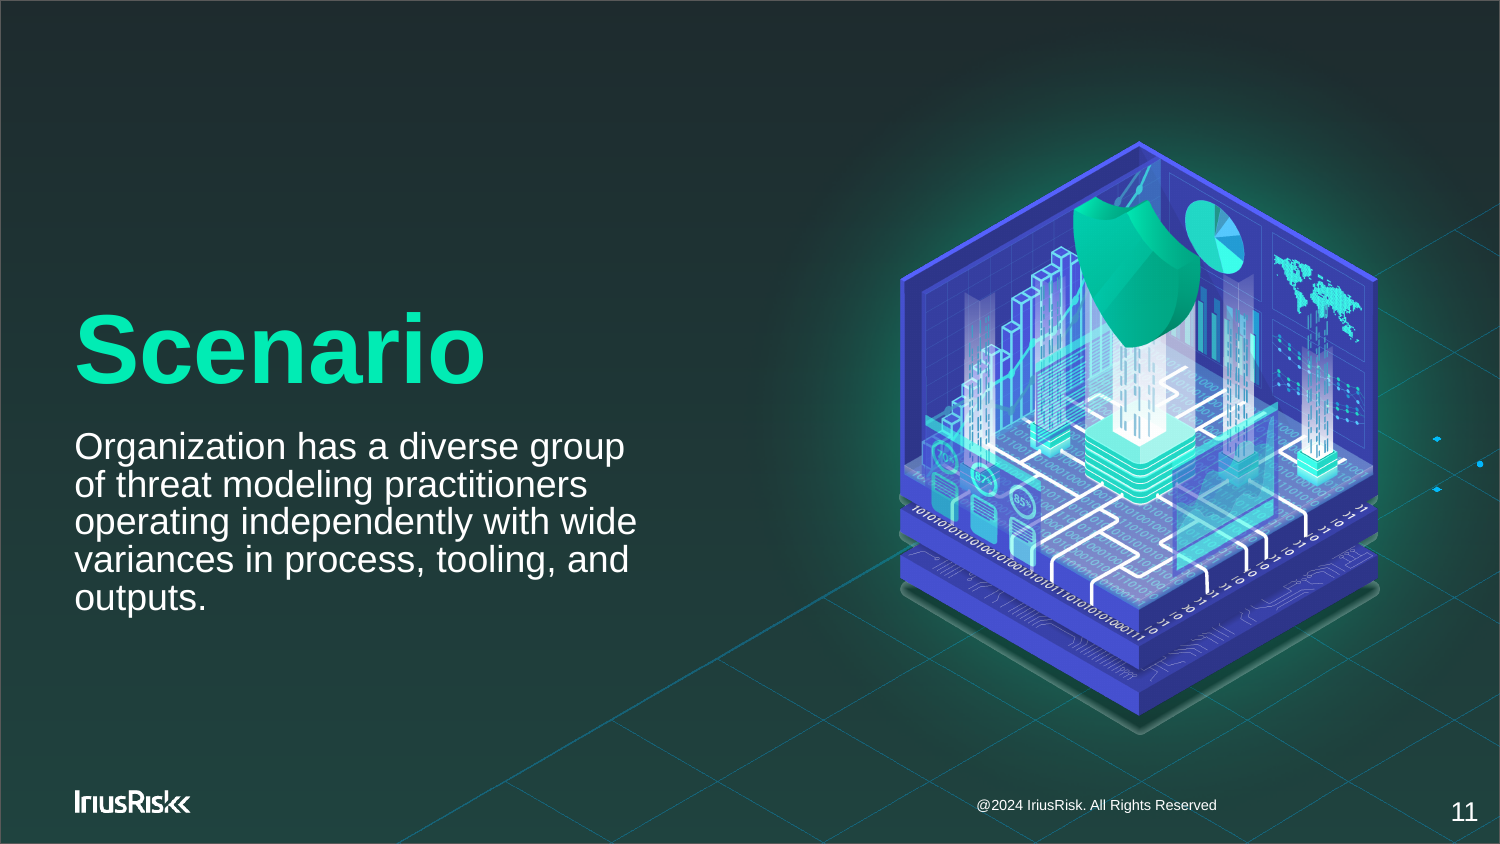

# Scenario
Organization has a diverse group of threat modeling practitioners operating independently with wide variances in process, tooling, and outputs.
11